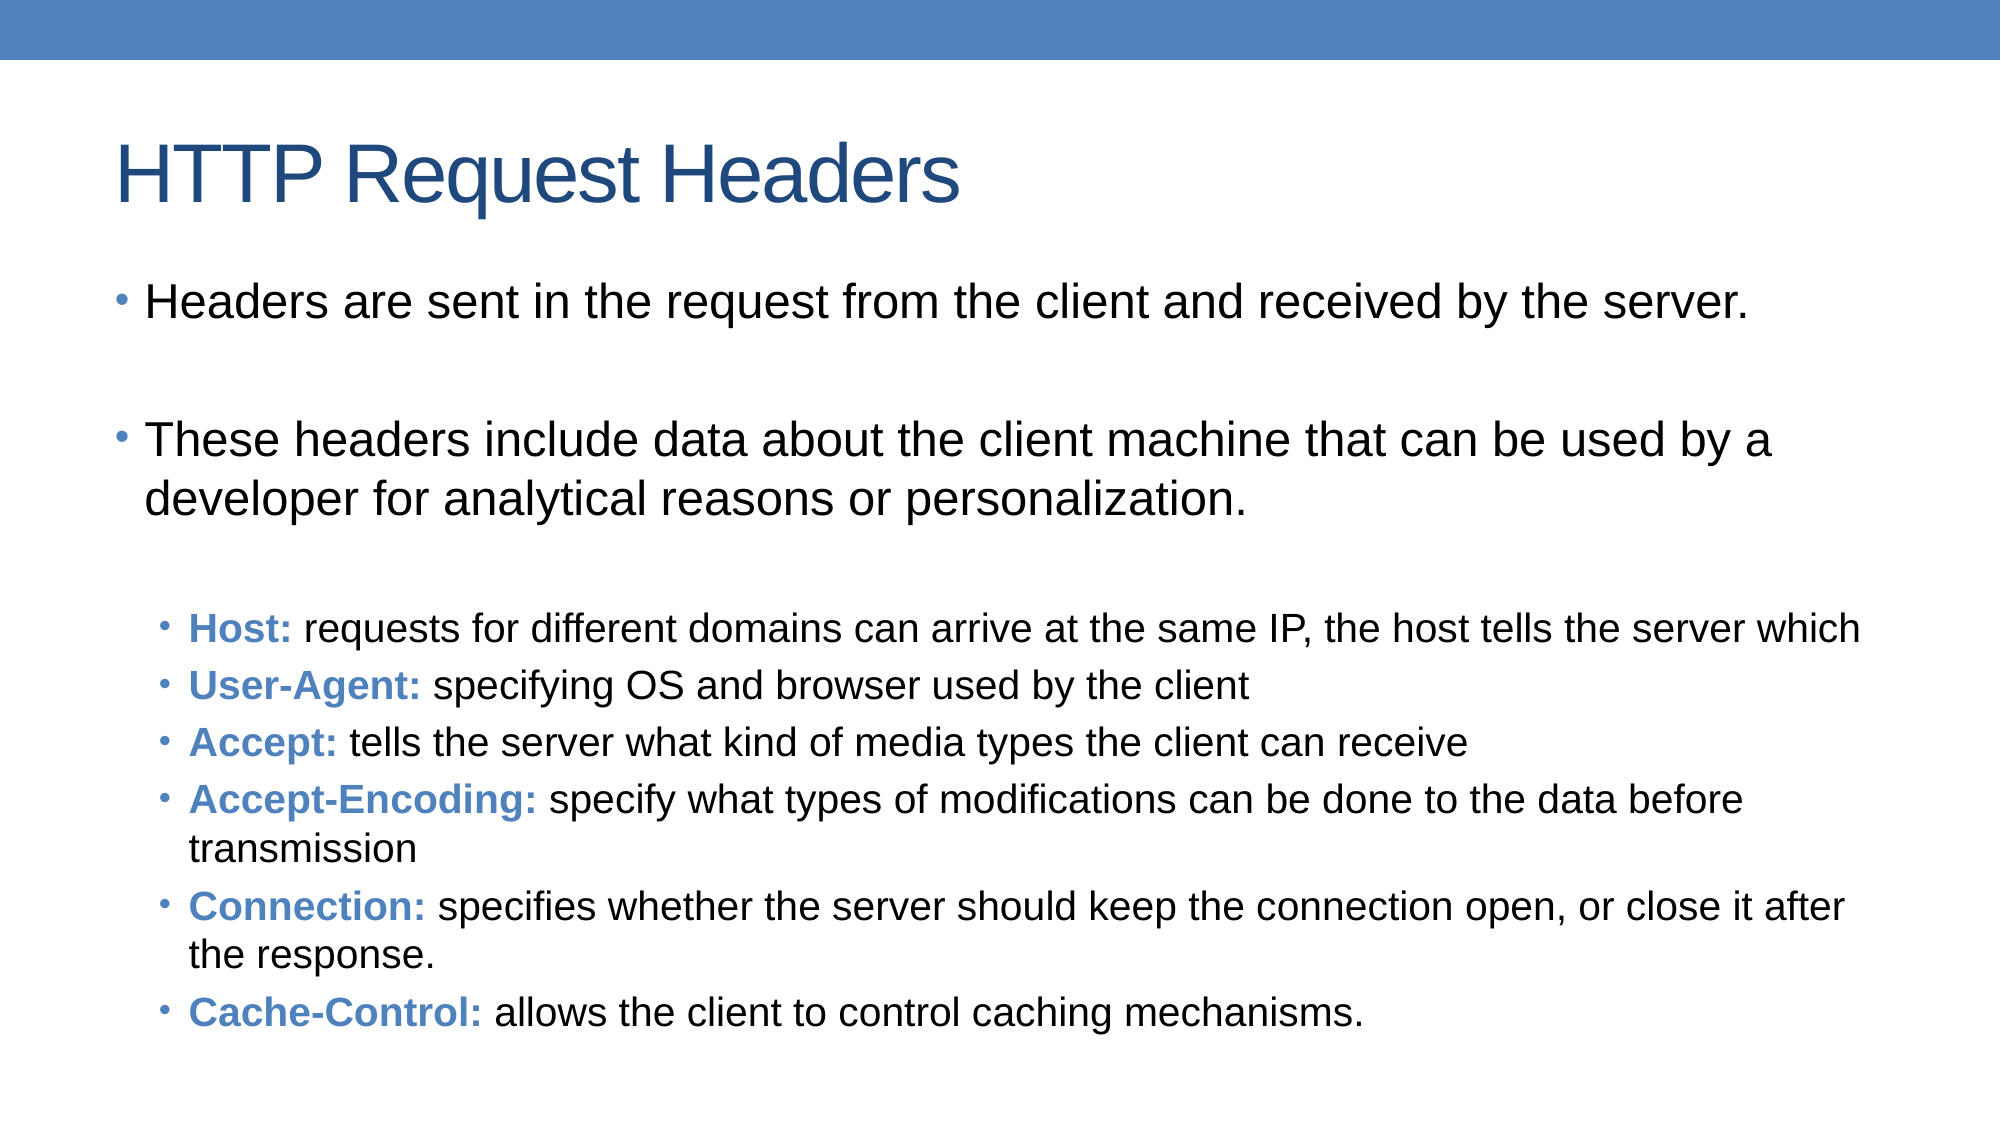

# HTTP Request Headers
Headers are sent in the request from the client and received by the server.

These headers include data about the client machine that can be used by a developer for analytical reasons or personalization.

Host: requests for different domains can arrive at the same IP, the host tells the server which
User-Agent: specifying OS and browser used by the client
Accept: tells the server what kind of media types the client can receive
Accept-Encoding: specify what types of modifications can be done to the data before transmission
Connection: specifies whether the server should keep the connection open, or close it after the response.
Cache-Control: allows the client to control caching mechanisms.